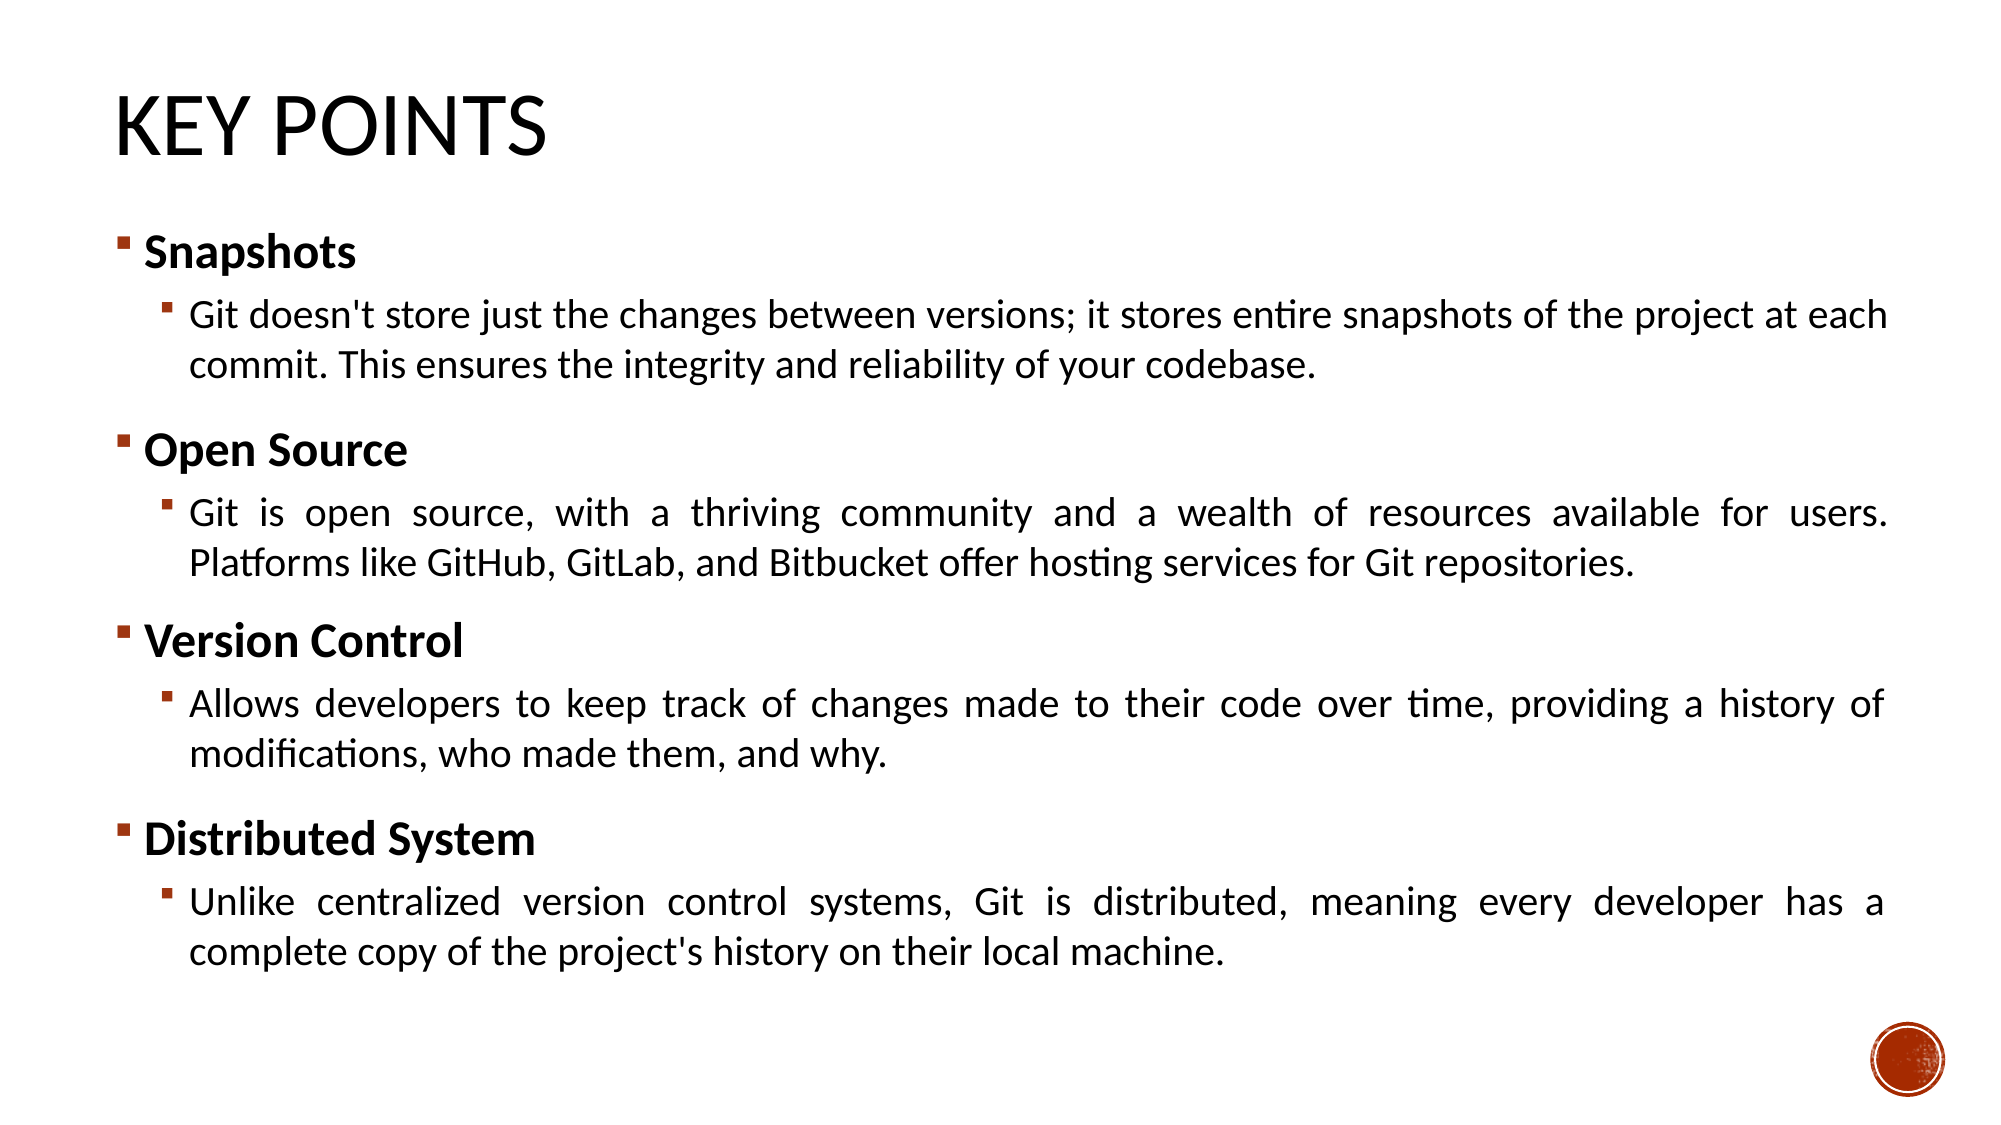

# Key points
Snapshots
Git doesn't store just the changes between versions; it stores entire snapshots of the project at each commit. This ensures the integrity and reliability of your codebase.
Open Source
Git is open source, with a thriving community and a wealth of resources available for users. Platforms like GitHub, GitLab, and Bitbucket offer hosting services for Git repositories.
Version Control
Allows developers to keep track of changes made to their code over time, providing a history of modifications, who made them, and why.
Distributed System
Unlike centralized version control systems, Git is distributed, meaning every developer has a complete copy of the project's history on their local machine.